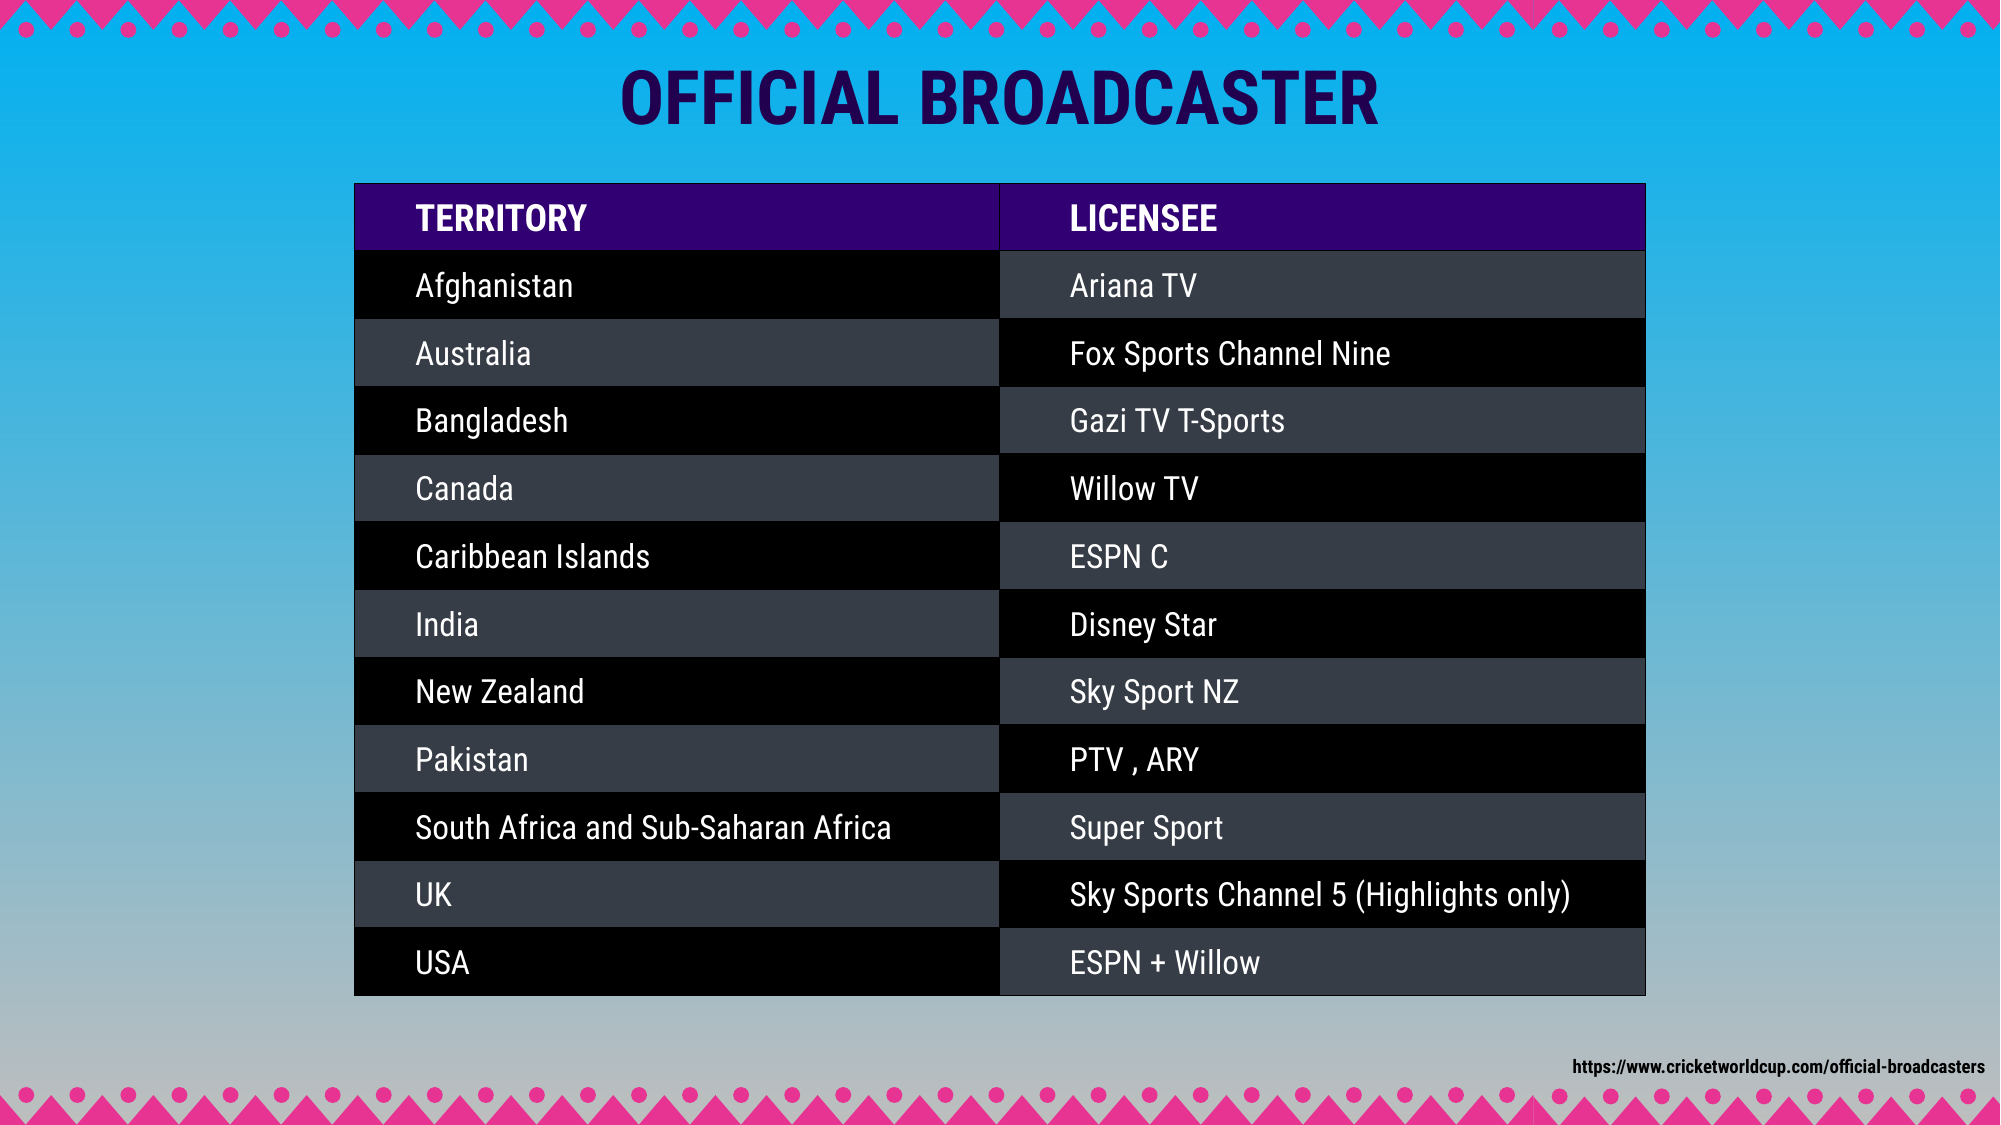

Official Broadcaster

TERRITORY
LICENSEE

Afghanistan
Ariana TV

Australia
Fox Sports Channel Nine

Bangladesh
Gazi TV T-Sports

Canada
Willow TV

Caribbean Islands
ESPN C

India
Disney Star

New Zealand
Sky Sport NZ

Pakistan
PTV , ARY

South Africa and Sub-Saharan Africa
Super Sport

UK
Sky Sports Channel 5 (Highlights only)

USA
ESPN + Willow
https://www.cricketworldcup.com/official-broadcasters